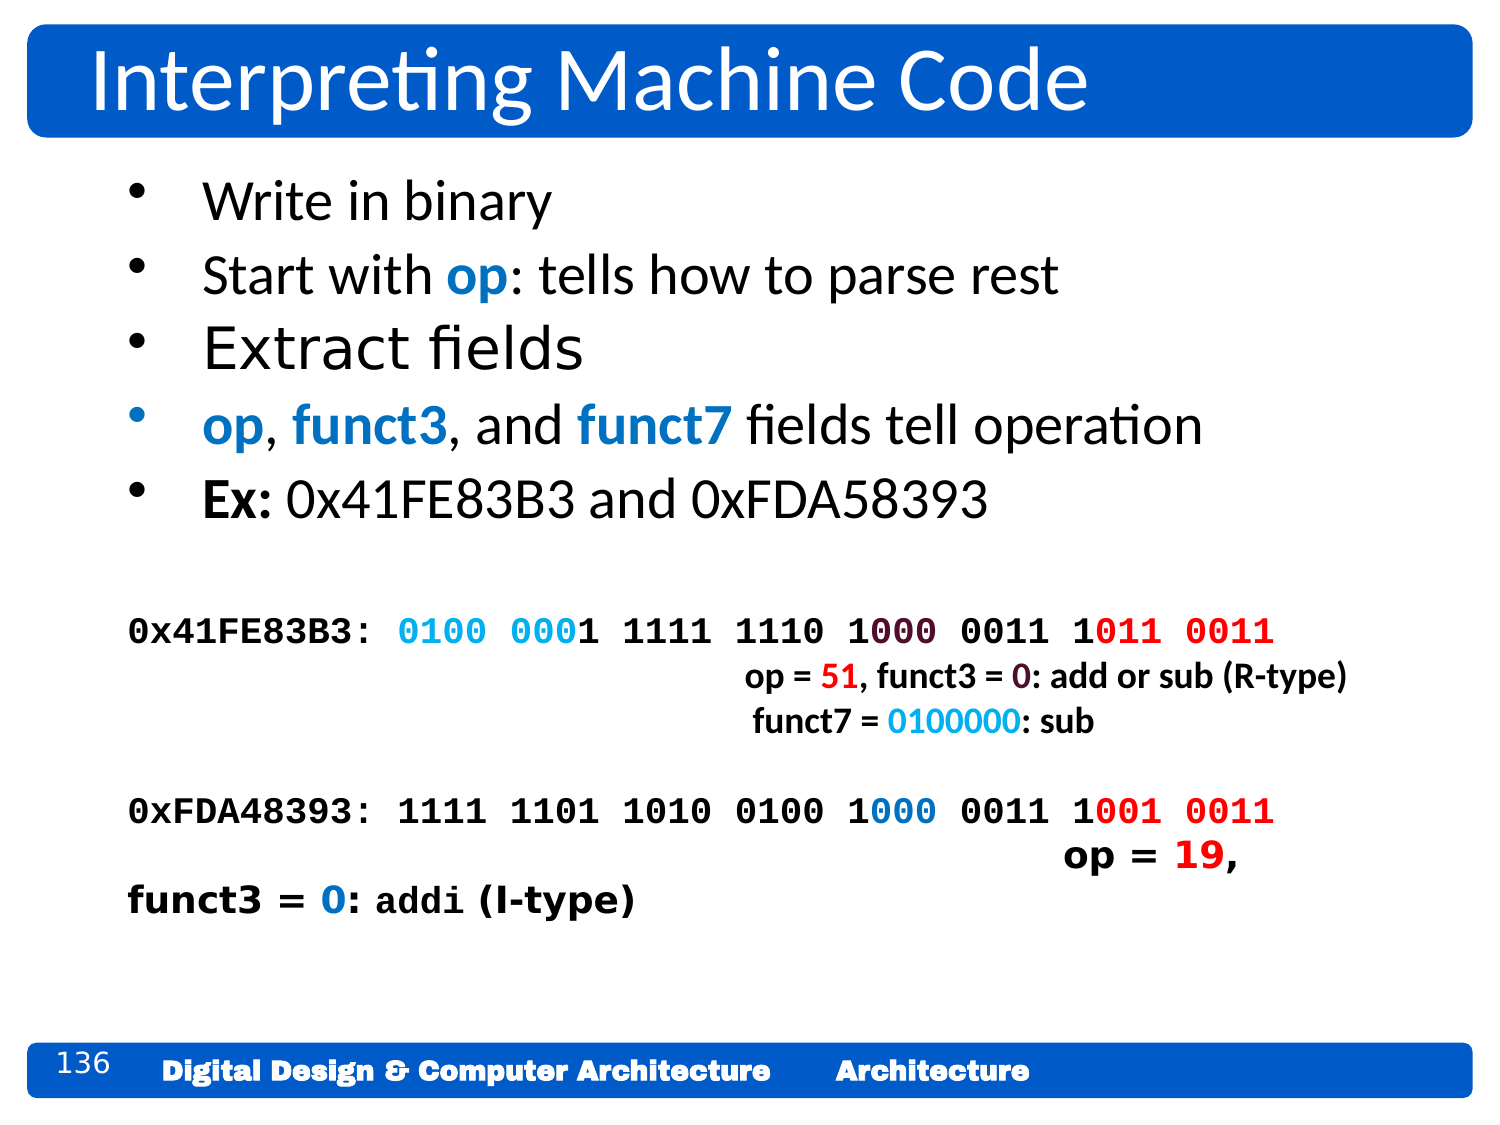

Interpreting Machine Code
Write in binary
Start with op: tells how to parse rest
Extract fields
op, funct3, and funct7 fields tell operation
Ex: 0x41FE83B3 and 0xFDA58393

0x41FE83B3: 0100 0001 1111 1110 1000 0011 1011 0011
	                                                       op = 51, funct3 = 0: add or sub (R-type)
				   funct7 = 0100000: sub

0xFDA48393: 1111 1101 1010 0100 1000 0011 1001 0011
                                                                        op = 19, funct3 = 0: addi (I-type)
136